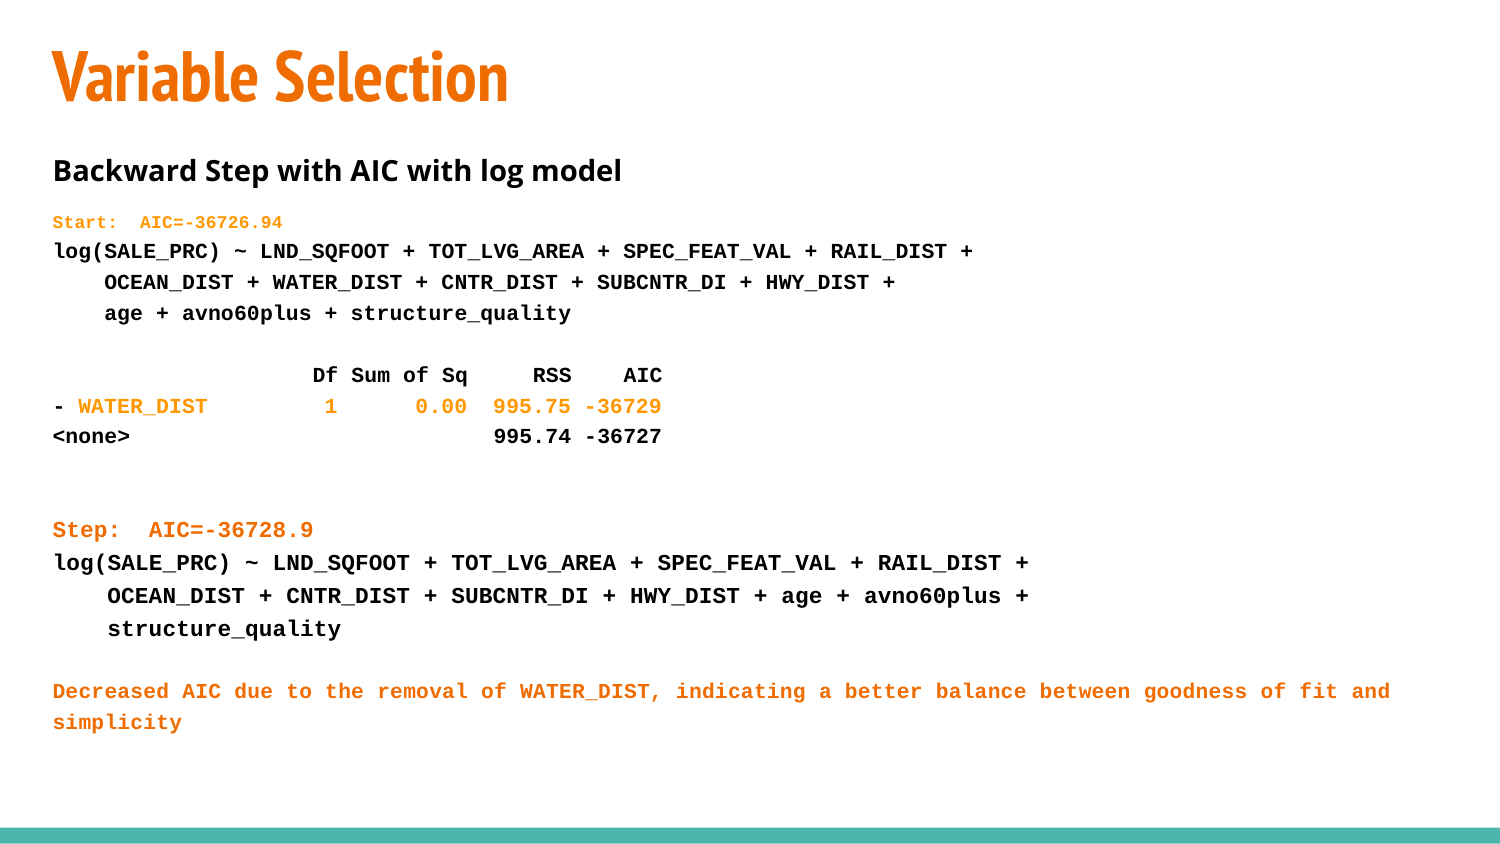

# Variable Selection
Backward Step with AIC with log model
Start:  AIC=-36726.94
log(SALE_PRC) ~ LND_SQFOOT + TOT_LVG_AREA + SPEC_FEAT_VAL + RAIL_DIST +
    OCEAN_DIST + WATER_DIST + CNTR_DIST + SUBCNTR_DI + HWY_DIST +
    age + avno60plus + structure_quality

                    Df Sum of Sq     RSS    AIC
- WATER_DIST         1      0.00  995.75 -36729
<none>                            995.74 -36727

Step:  AIC=-36728.9
log(SALE_PRC) ~ LND_SQFOOT + TOT_LVG_AREA + SPEC_FEAT_VAL + RAIL_DIST +
    OCEAN_DIST + CNTR_DIST + SUBCNTR_DI + HWY_DIST + age + avno60plus +
    structure_quality

Decreased AIC due to the removal of WATER_DIST, indicating a better balance between goodness of fit and simplicity